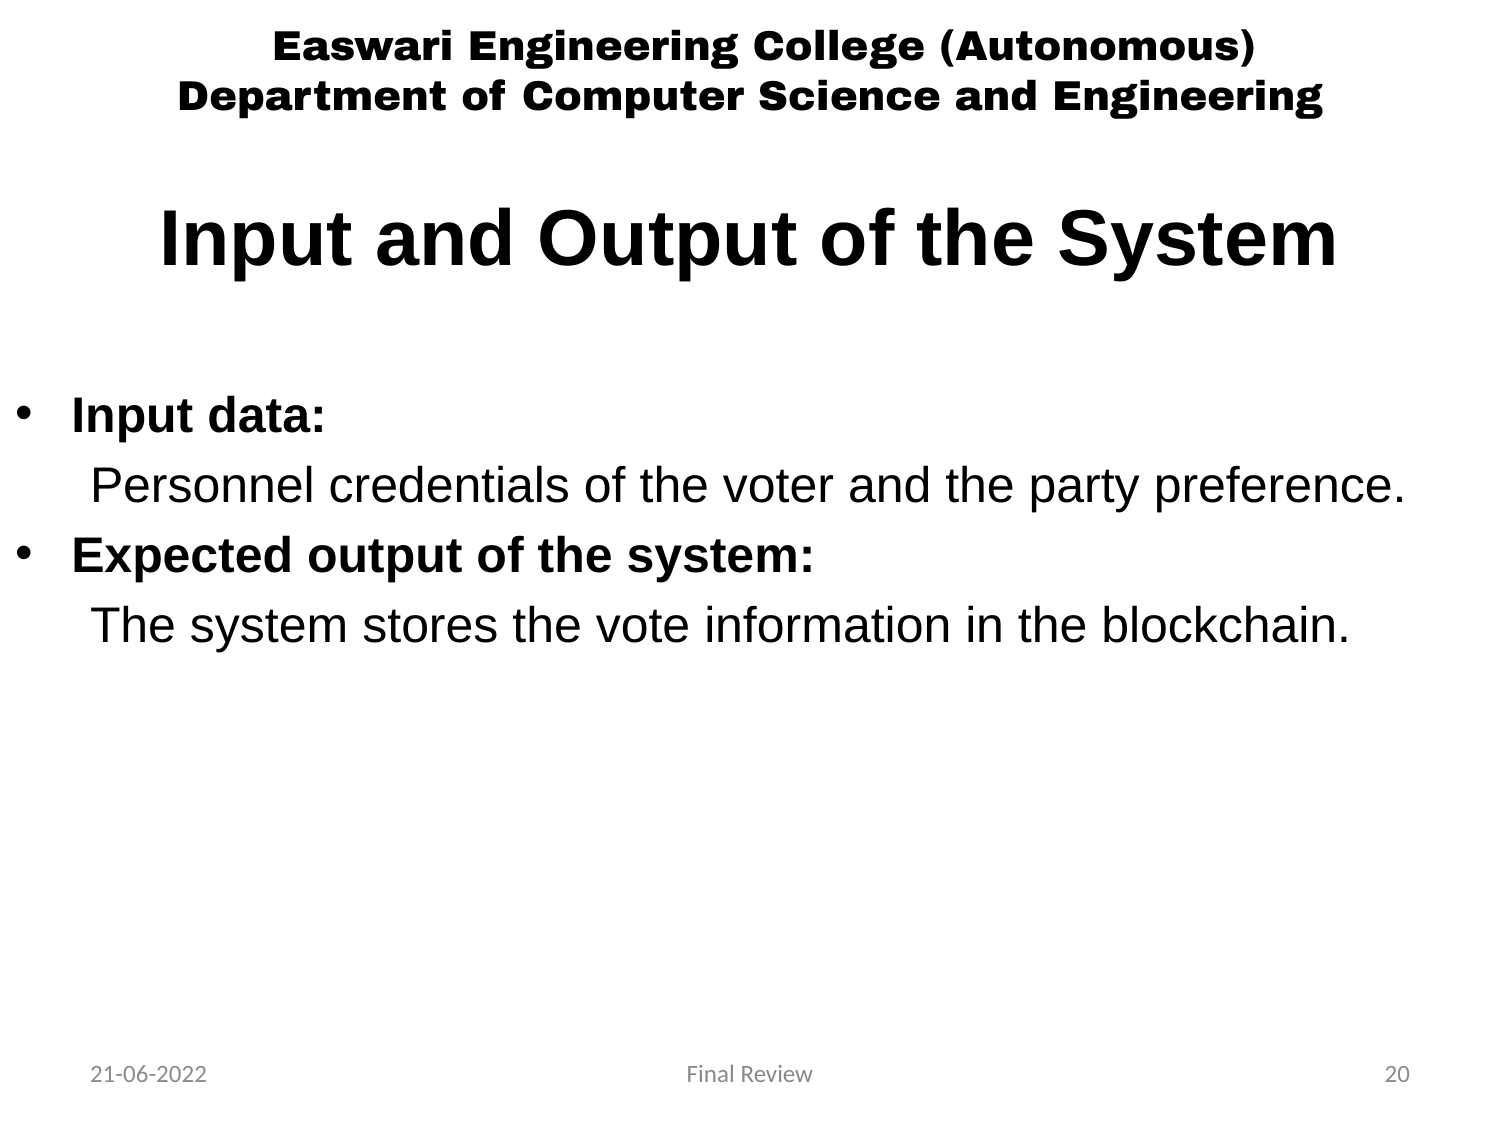

Easwari Engineering College (Autonomous)
Department of Computer Science and Engineering
# Input and Output of the System
Input data:
Personnel credentials of the voter and the party preference.
Expected output of the system:
The system stores the vote information in the blockchain.
21-06-2022
Final Review
20